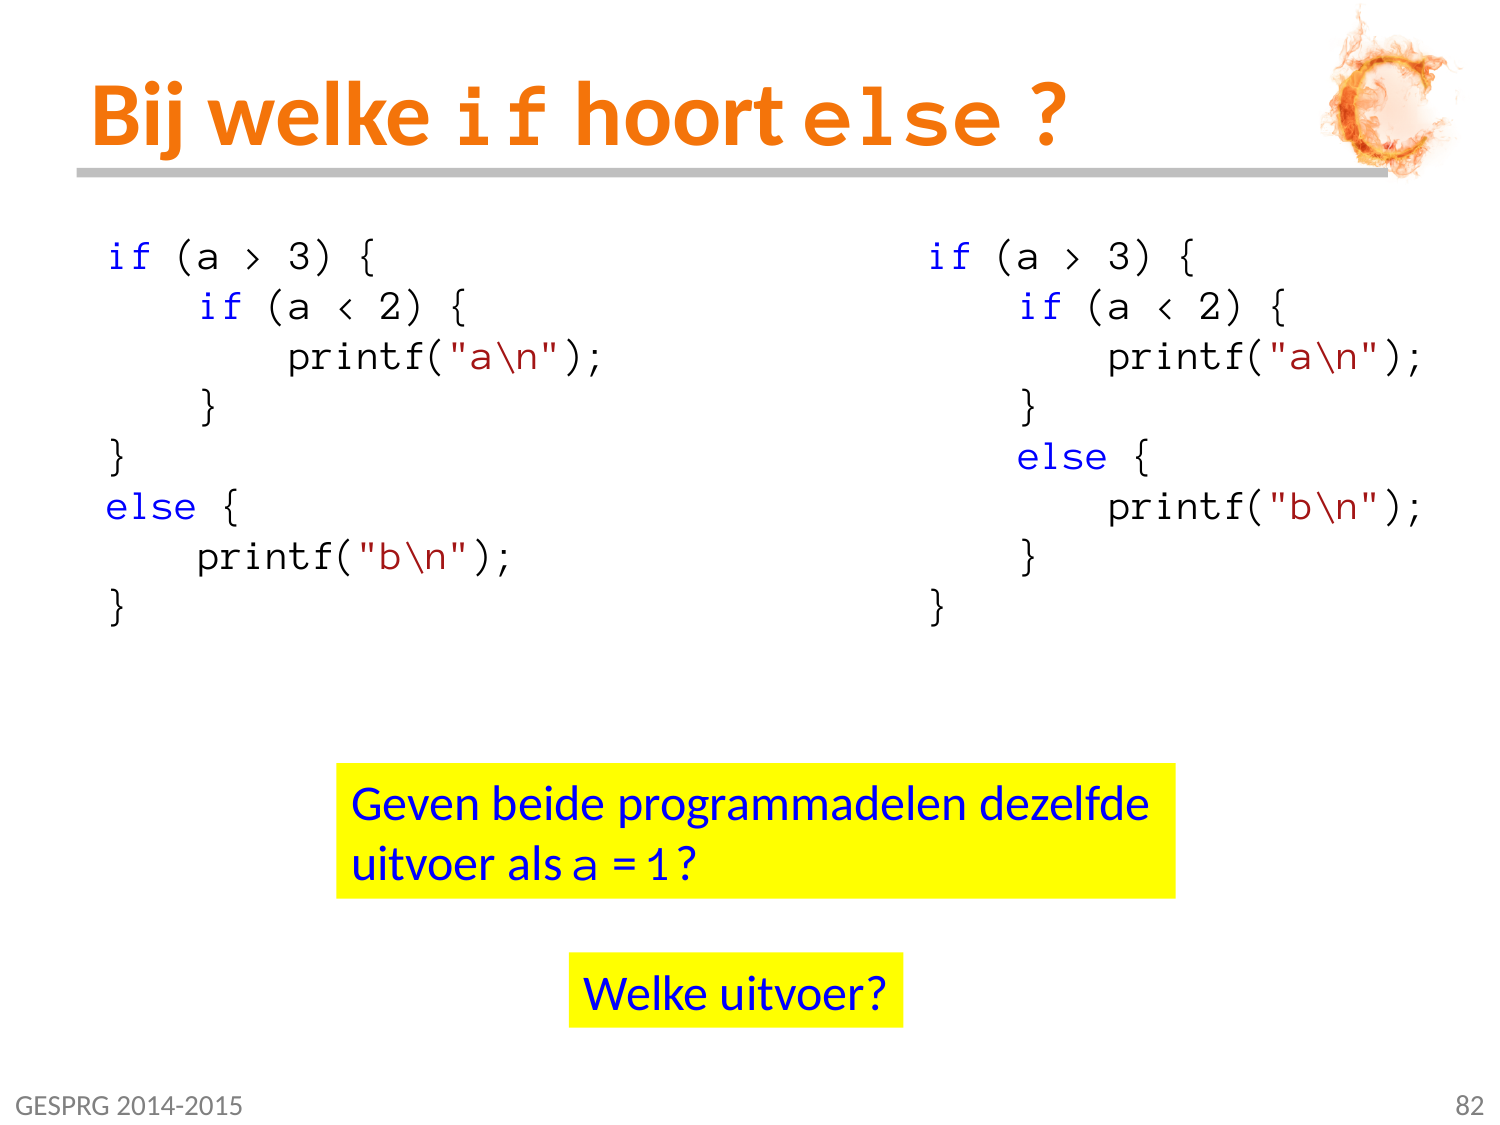

# Bij welke if hoort else ?
if (a > 3) {
    if (a < 2) {
        printf("a\n");
    }
    else {
        printf("b\n");
    }
}
if (a > 3) {
    if (a < 2) {
        printf("a\n");
    }
}
else {
    printf("b\n");
}
Geven beide programmadelen dezelfde uitvoer als a = 1?
Welke uitvoer?
GESPRG 2014-2015
82